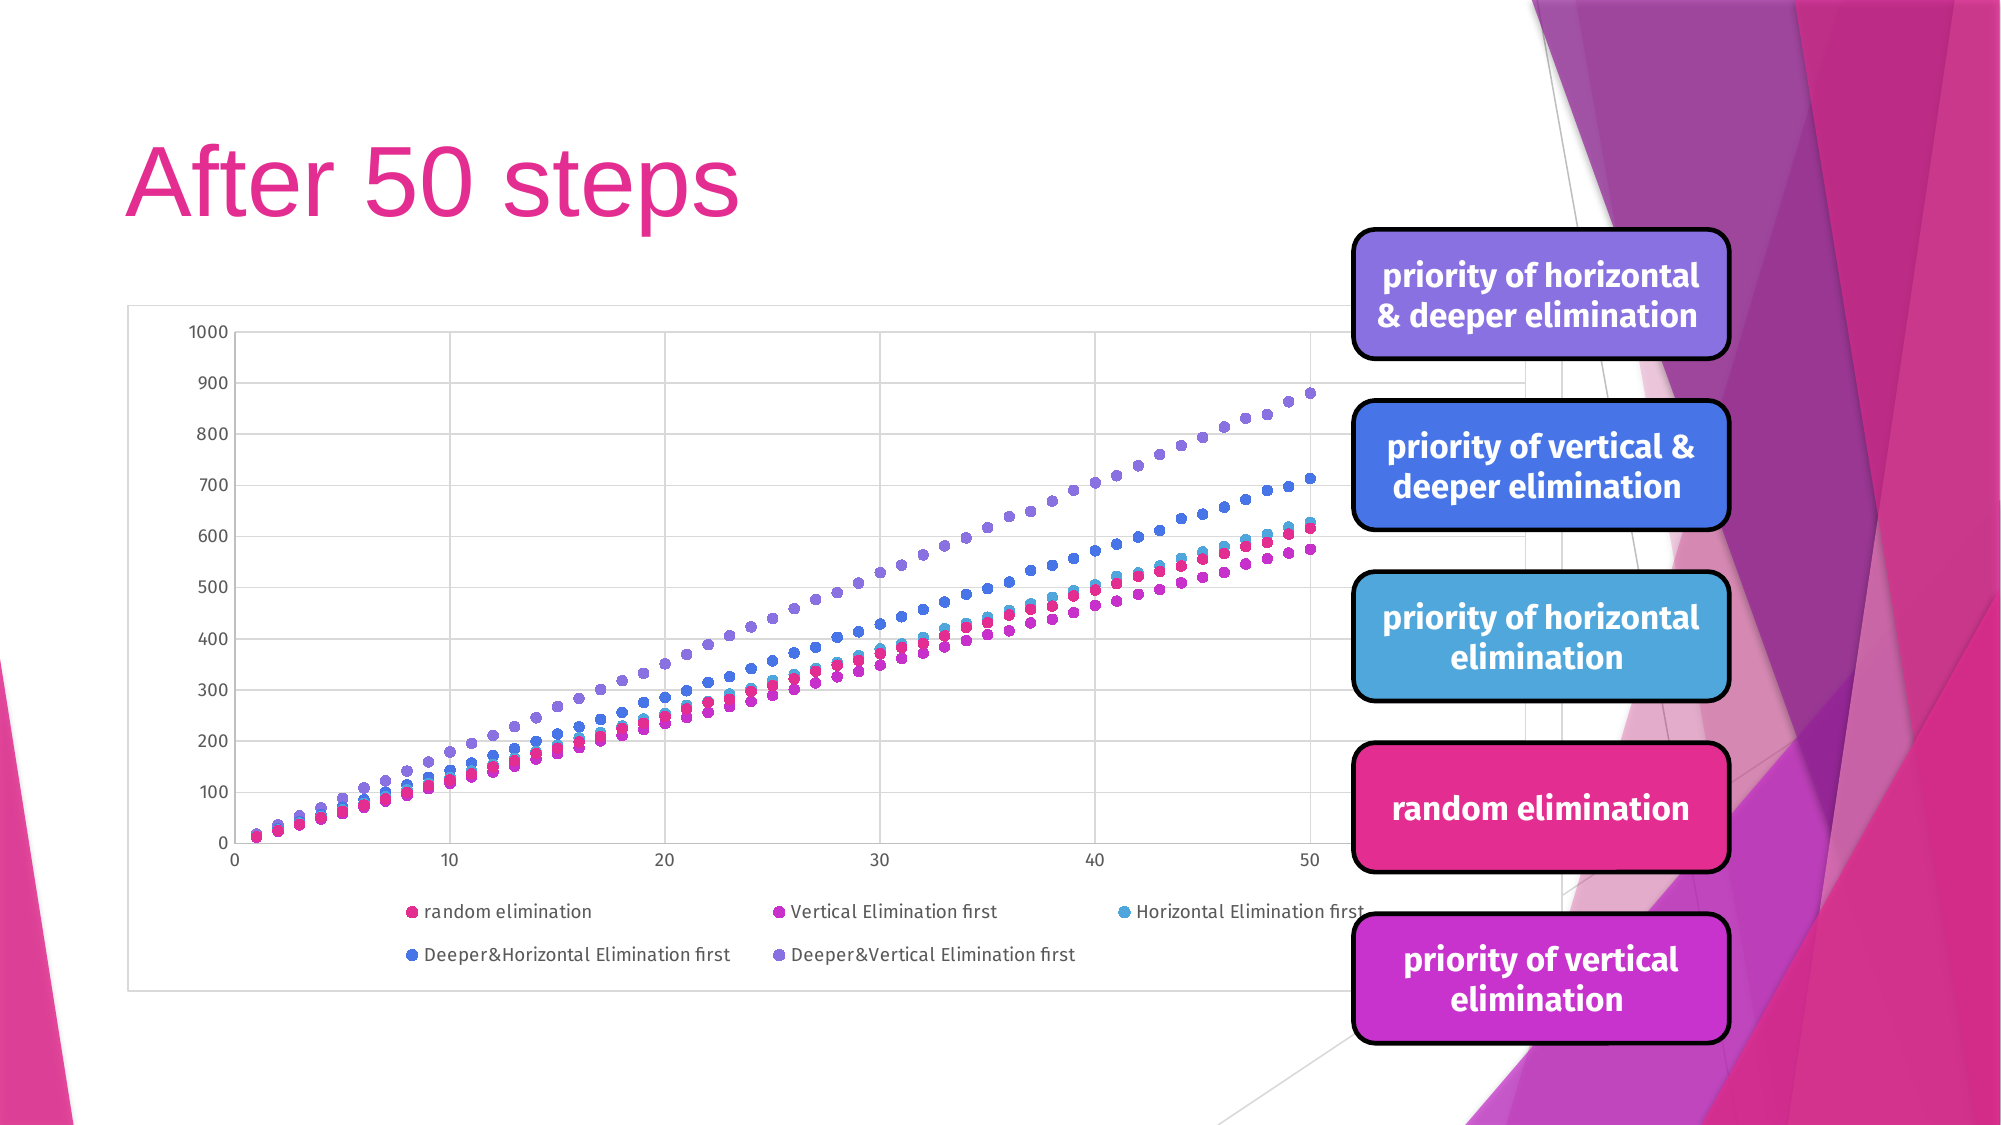

# After 50 steps
priority of horizontal & deeper elimination

### Chart

| Category | random elimination | Vertical Elimination first | Horizontal Elimination first | Deeper&Horizontal Elimination first | Deeper&Vertical Elimination first |
|---|---|---|---|---|---|
priority of vertical & deeper elimination
priority of horizontal elimination
random elimination
priority of vertical elimination